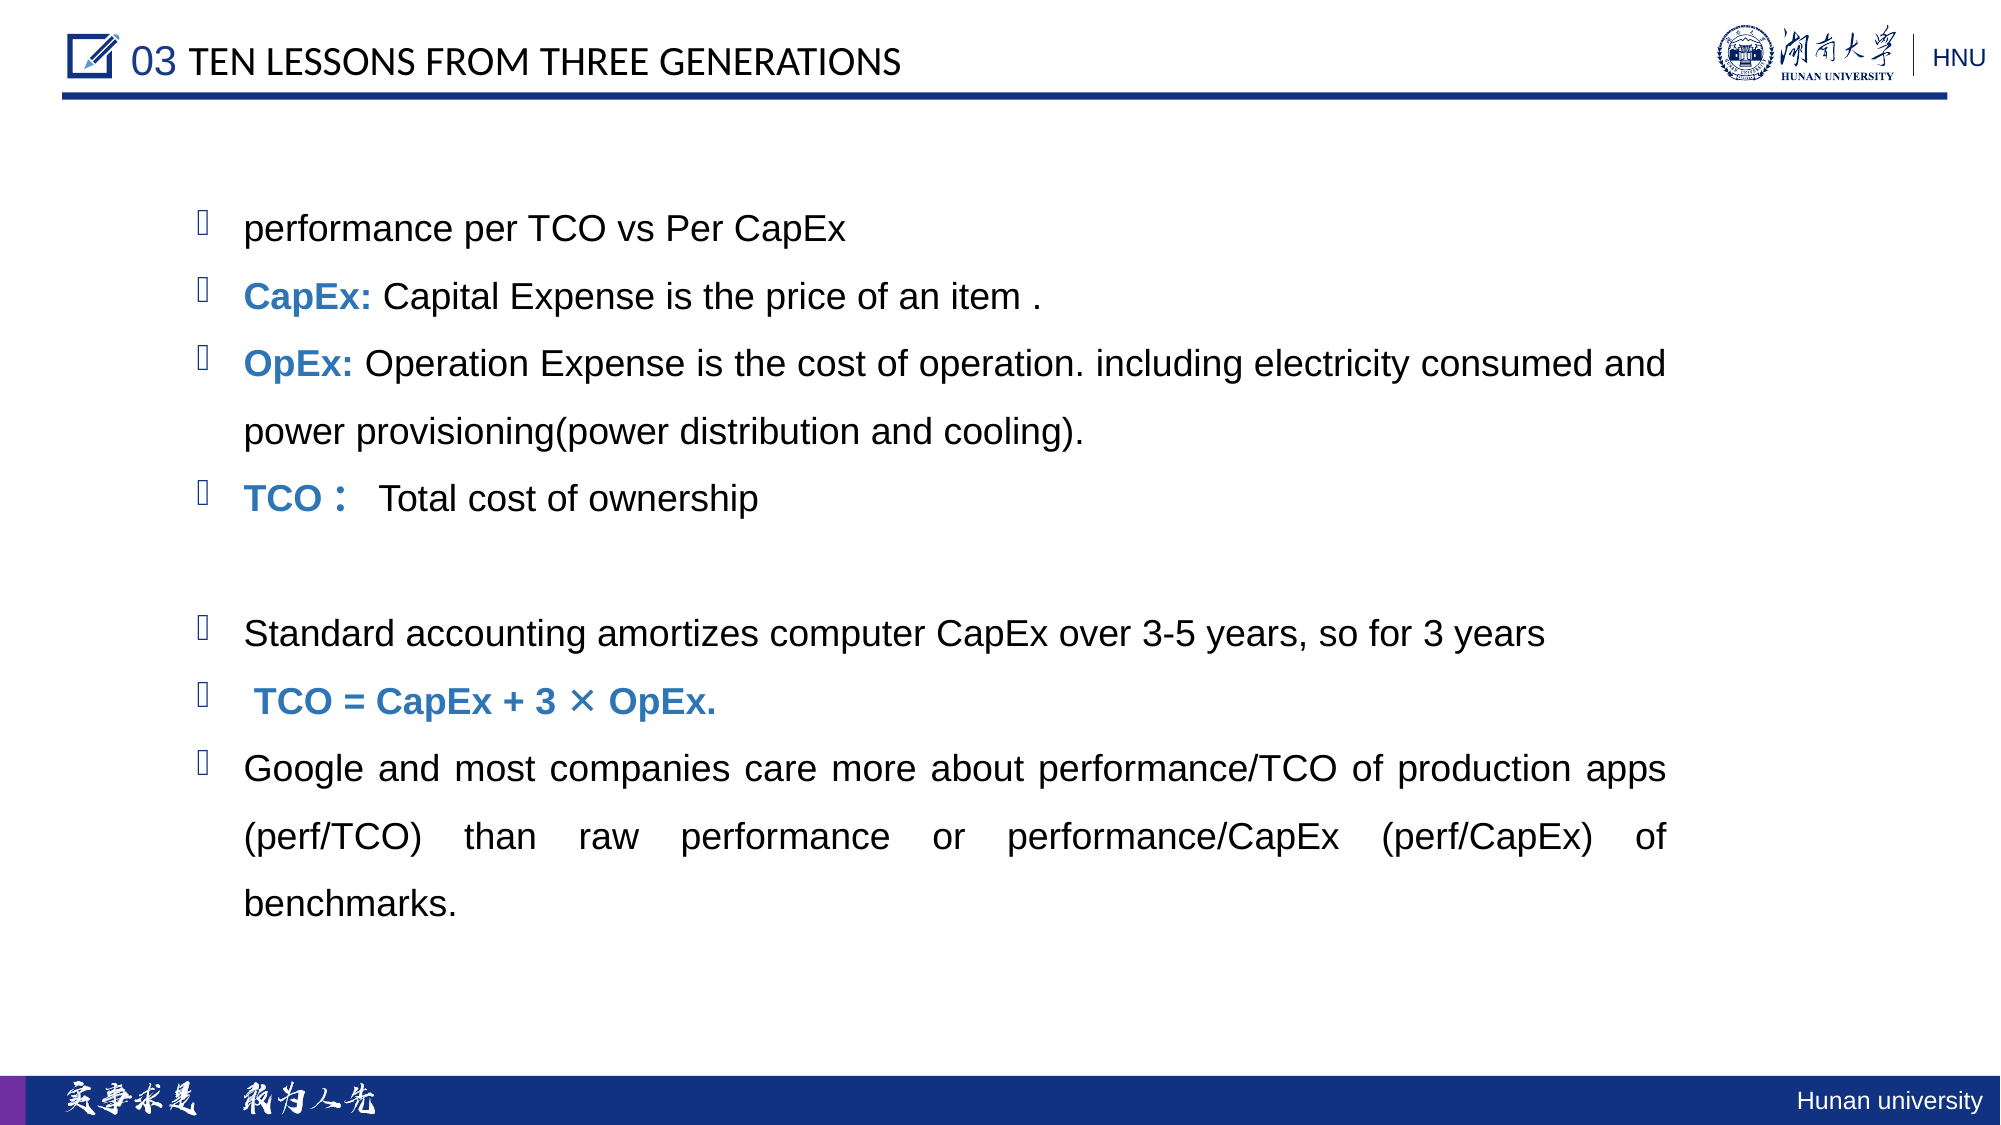

03 Ten Lessons From Three Generations
performance per TCO vs Per CapEx
CapEx: Capital Expense is the price of an item .
OpEx: Operation Expense is the cost of operation. including electricity consumed and power provisioning(power distribution and cooling).
TCO：Total cost of ownership

Standard accounting amortizes computer CapEx over 3-5 years, so for 3 years
​ TCO = CapEx + 3 ✕ OpEx.
Google and most companies care more about performance/TCO of production apps (perf/TCO) than raw performance or performance/CapEx (perf/CapEx) of benchmarks.